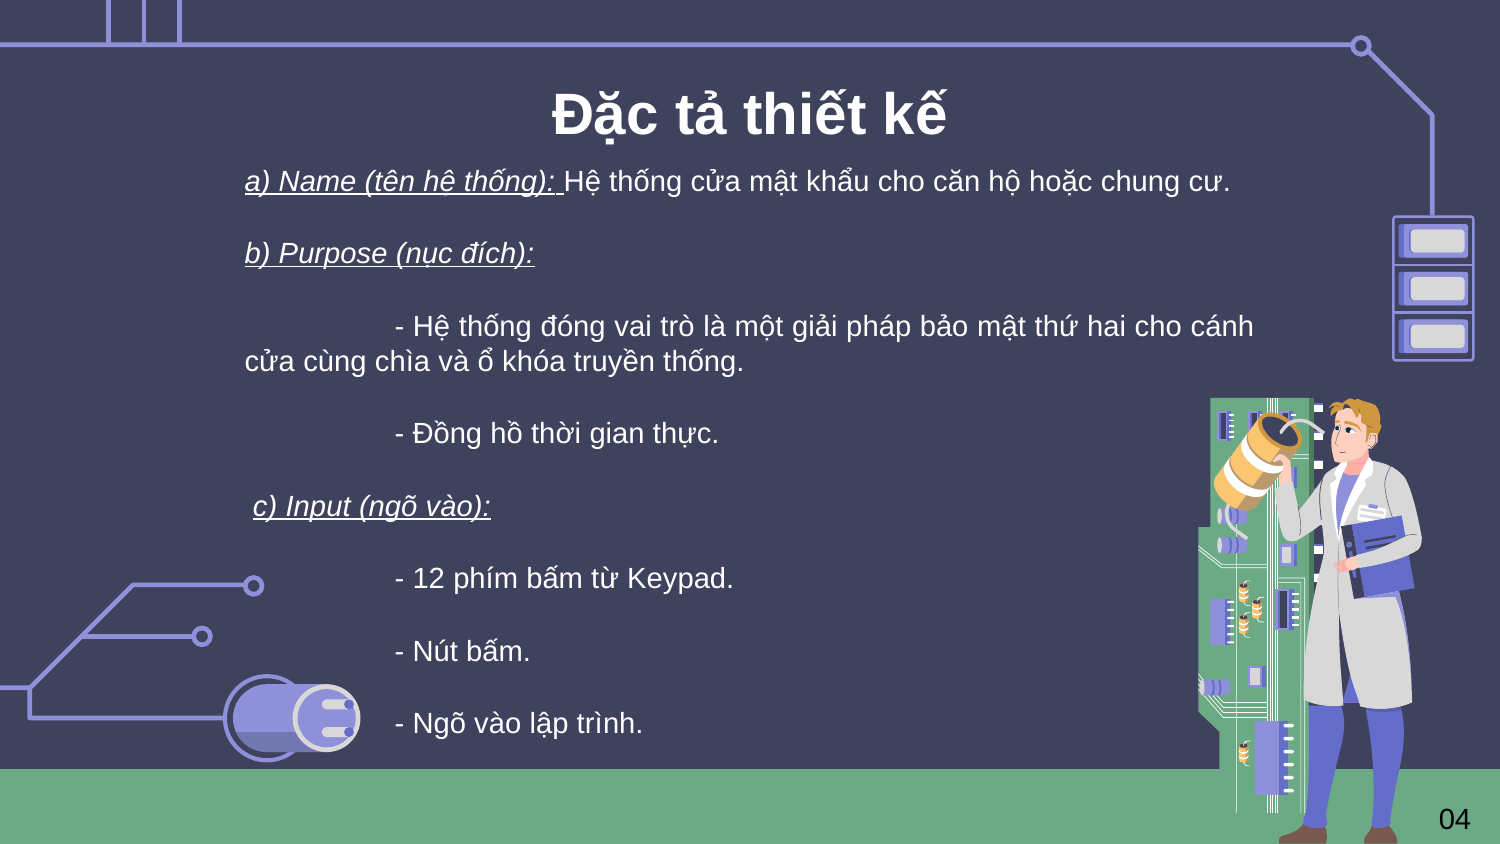

# Đặc tả thiết kế
a) Name (tên hệ thống): Hệ thống cửa mật khẩu cho căn hộ hoặc chung cư.
b) Purpose (nục đích):
        	- Hệ thống đóng vai trò là một giải pháp bảo mật thứ hai cho cánh cửa cùng chìa và ổ khóa truyền thống.
        	- Đồng hồ thời gian thực.
 c) Input (ngõ vào):
        	- 12 phím bấm từ Keypad.
        	- Nút bấm.
        	- Ngõ vào lập trình.

04